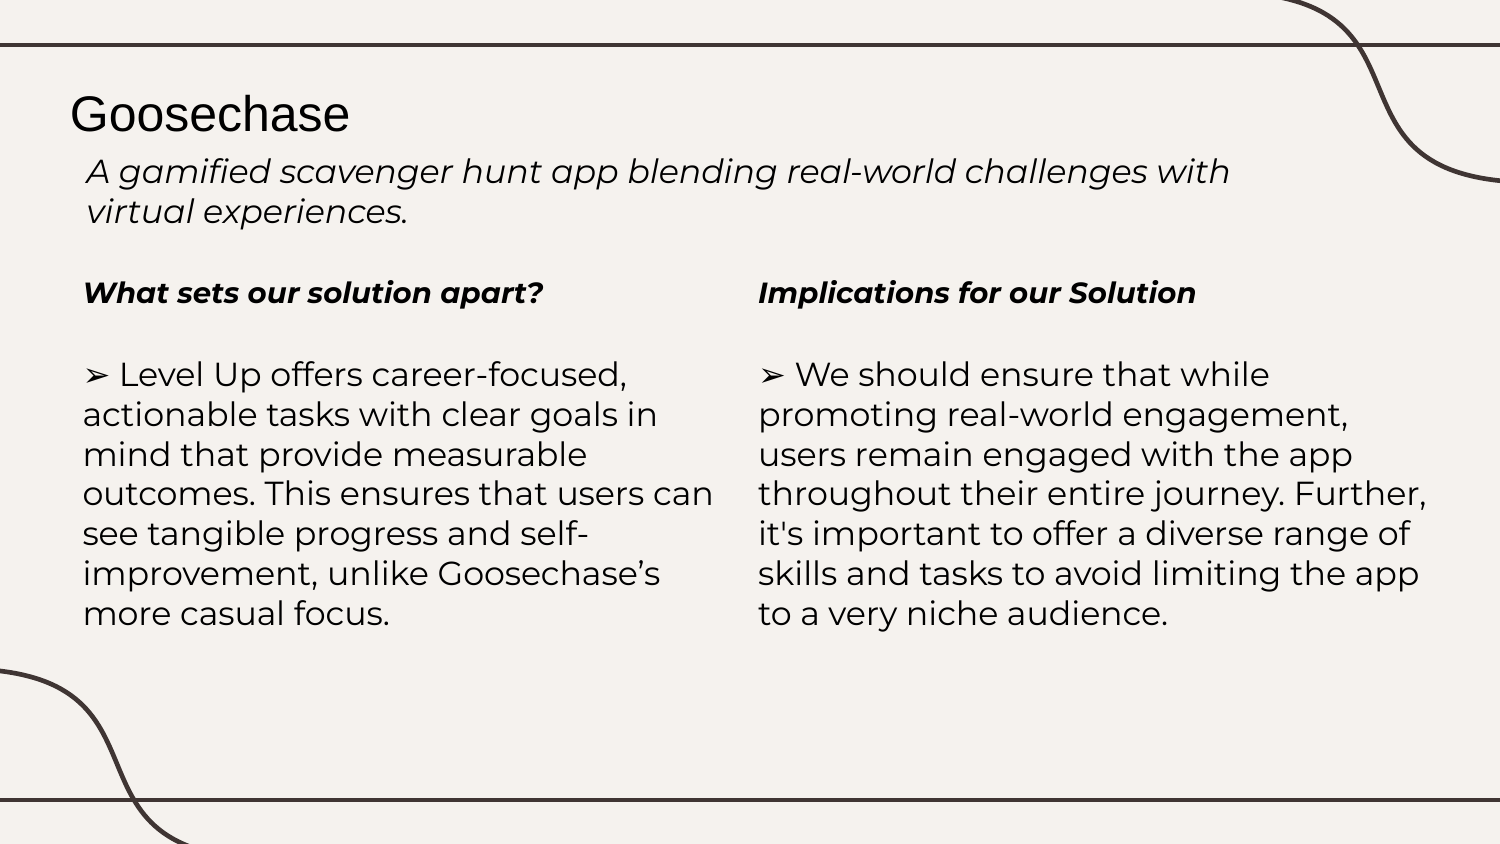

# Goosechase
A gamified scavenger hunt app blending real-world challenges with virtual experiences.

Implications for our Solution

What sets our solution apart?

➢ Level Up offers career-focused, actionable tasks with clear goals in mind that provide measurable outcomes. This ensures that users can see tangible progress and self-improvement, unlike Goosechase’s more casual focus.

➢ We should ensure that while promoting real-world engagement, users remain engaged with the app throughout their entire journey. Further, it's important to offer a diverse range of skills and tasks to avoid limiting the app to a very niche audience.